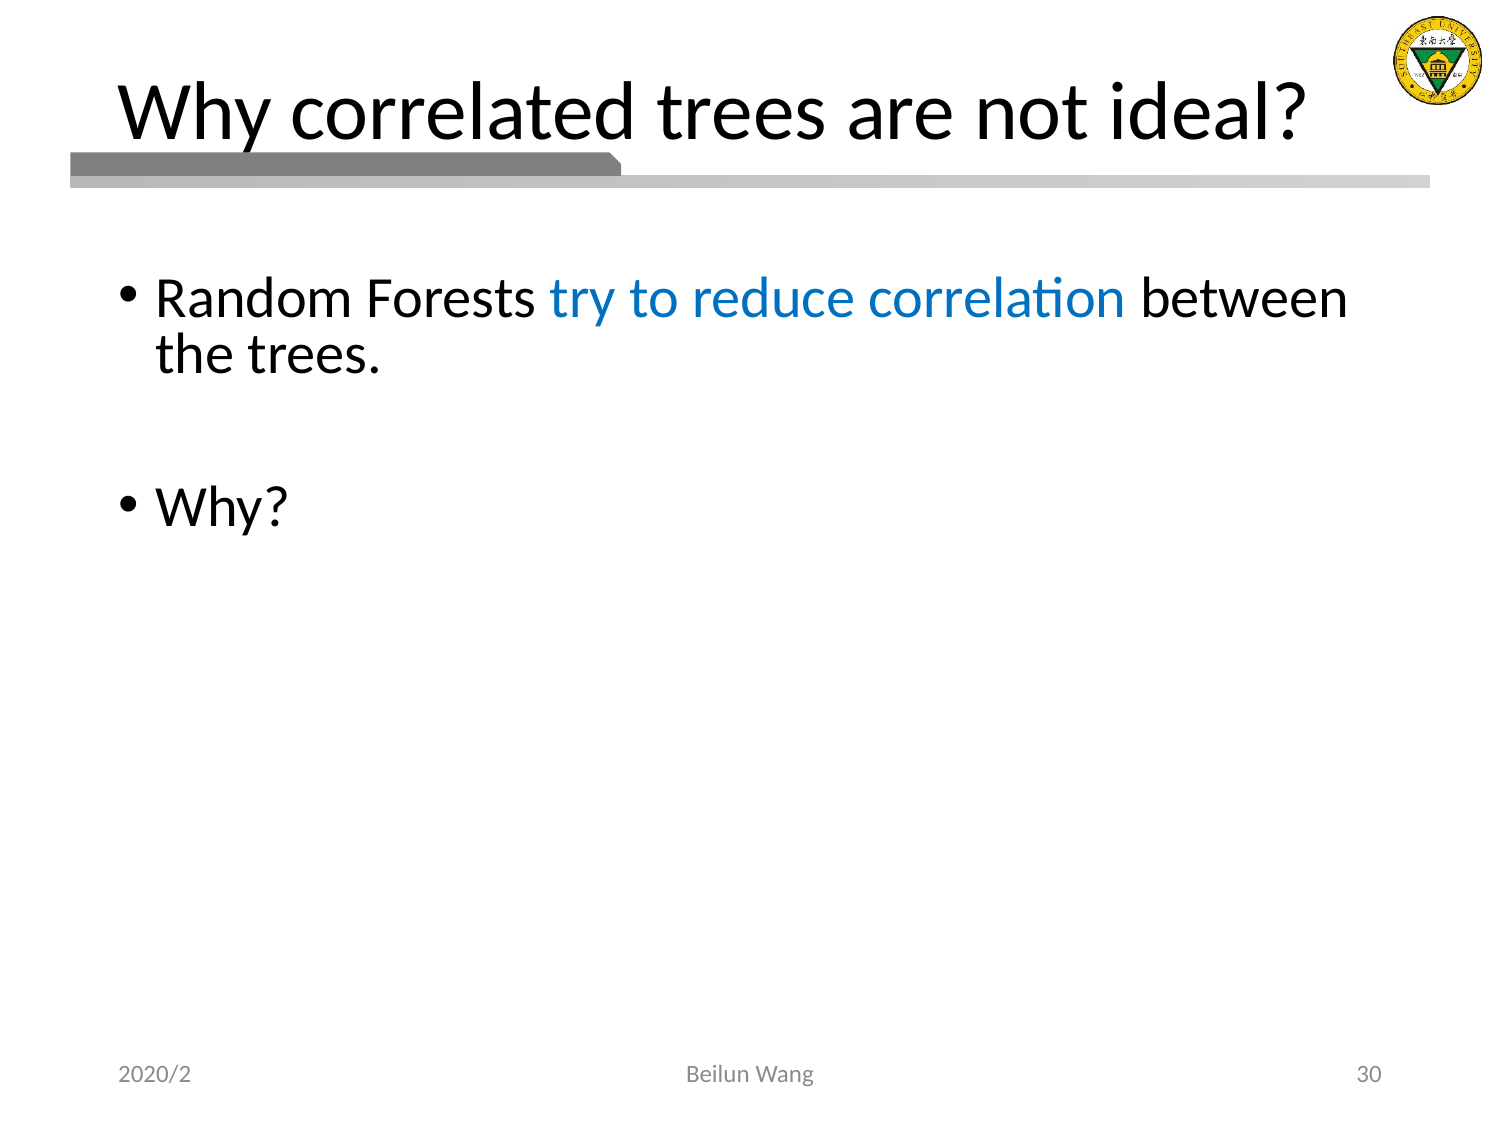

# Why correlated trees are not ideal?
Random Forests try to reduce correlation between the trees.

Why?

2020/2
Beilun Wang
30